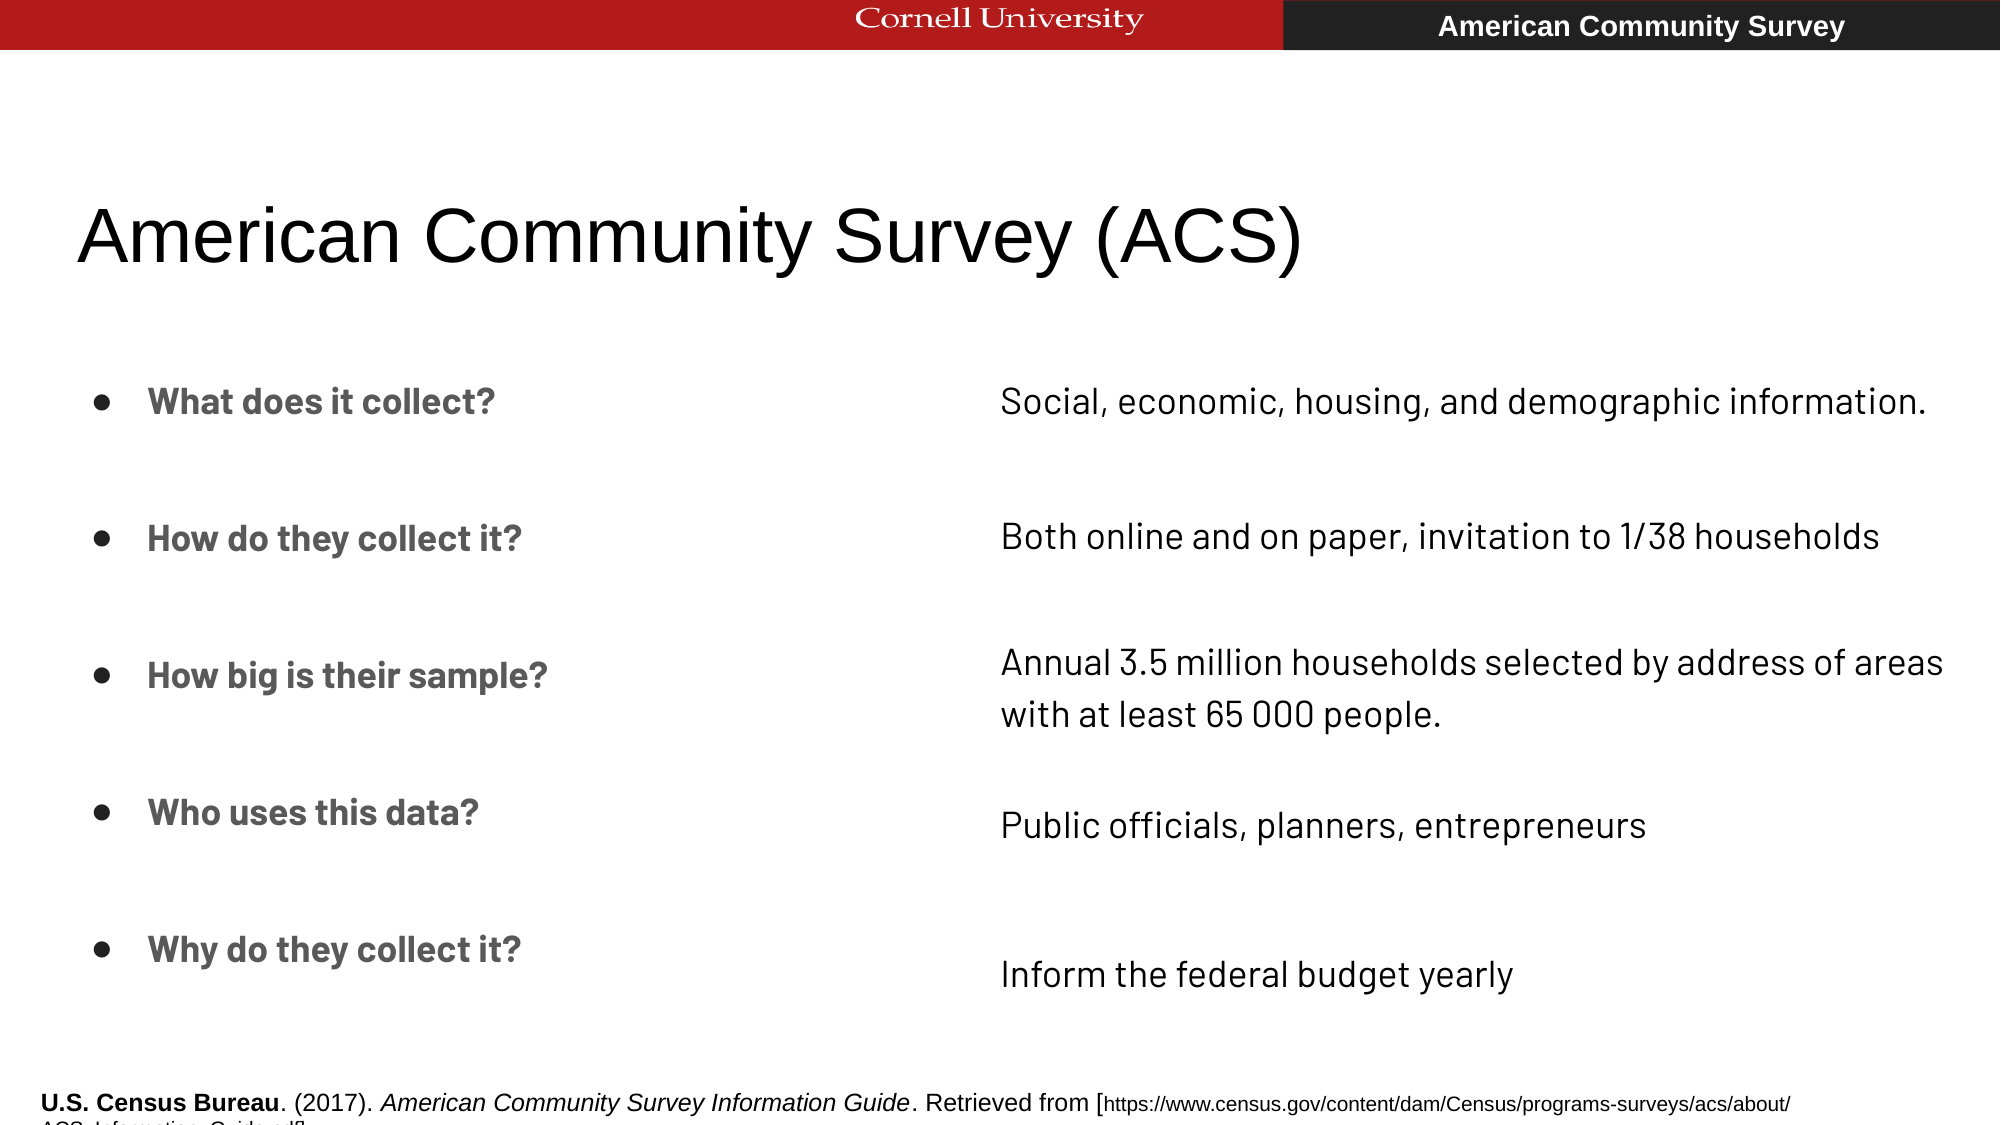

American Community Survey
# American Community Survey (ACS)
What does it collect?

How do they collect it?

How big is their sample?

Who uses this data?

Why do they collect it?
Social, economic, housing, and demographic information.
Both online and on paper, invitation to 1/38 households
Annual 3.5 million households selected by address of areas with at least 65 000 people.
Public officials, planners, entrepreneurs
Inform the federal budget yearly
U.S. Census Bureau. (2017). American Community Survey Information Guide. Retrieved from [https://www.census.gov/content/dam/Census/programs-surveys/acs/about/ACS_Information_Guide.pdf]